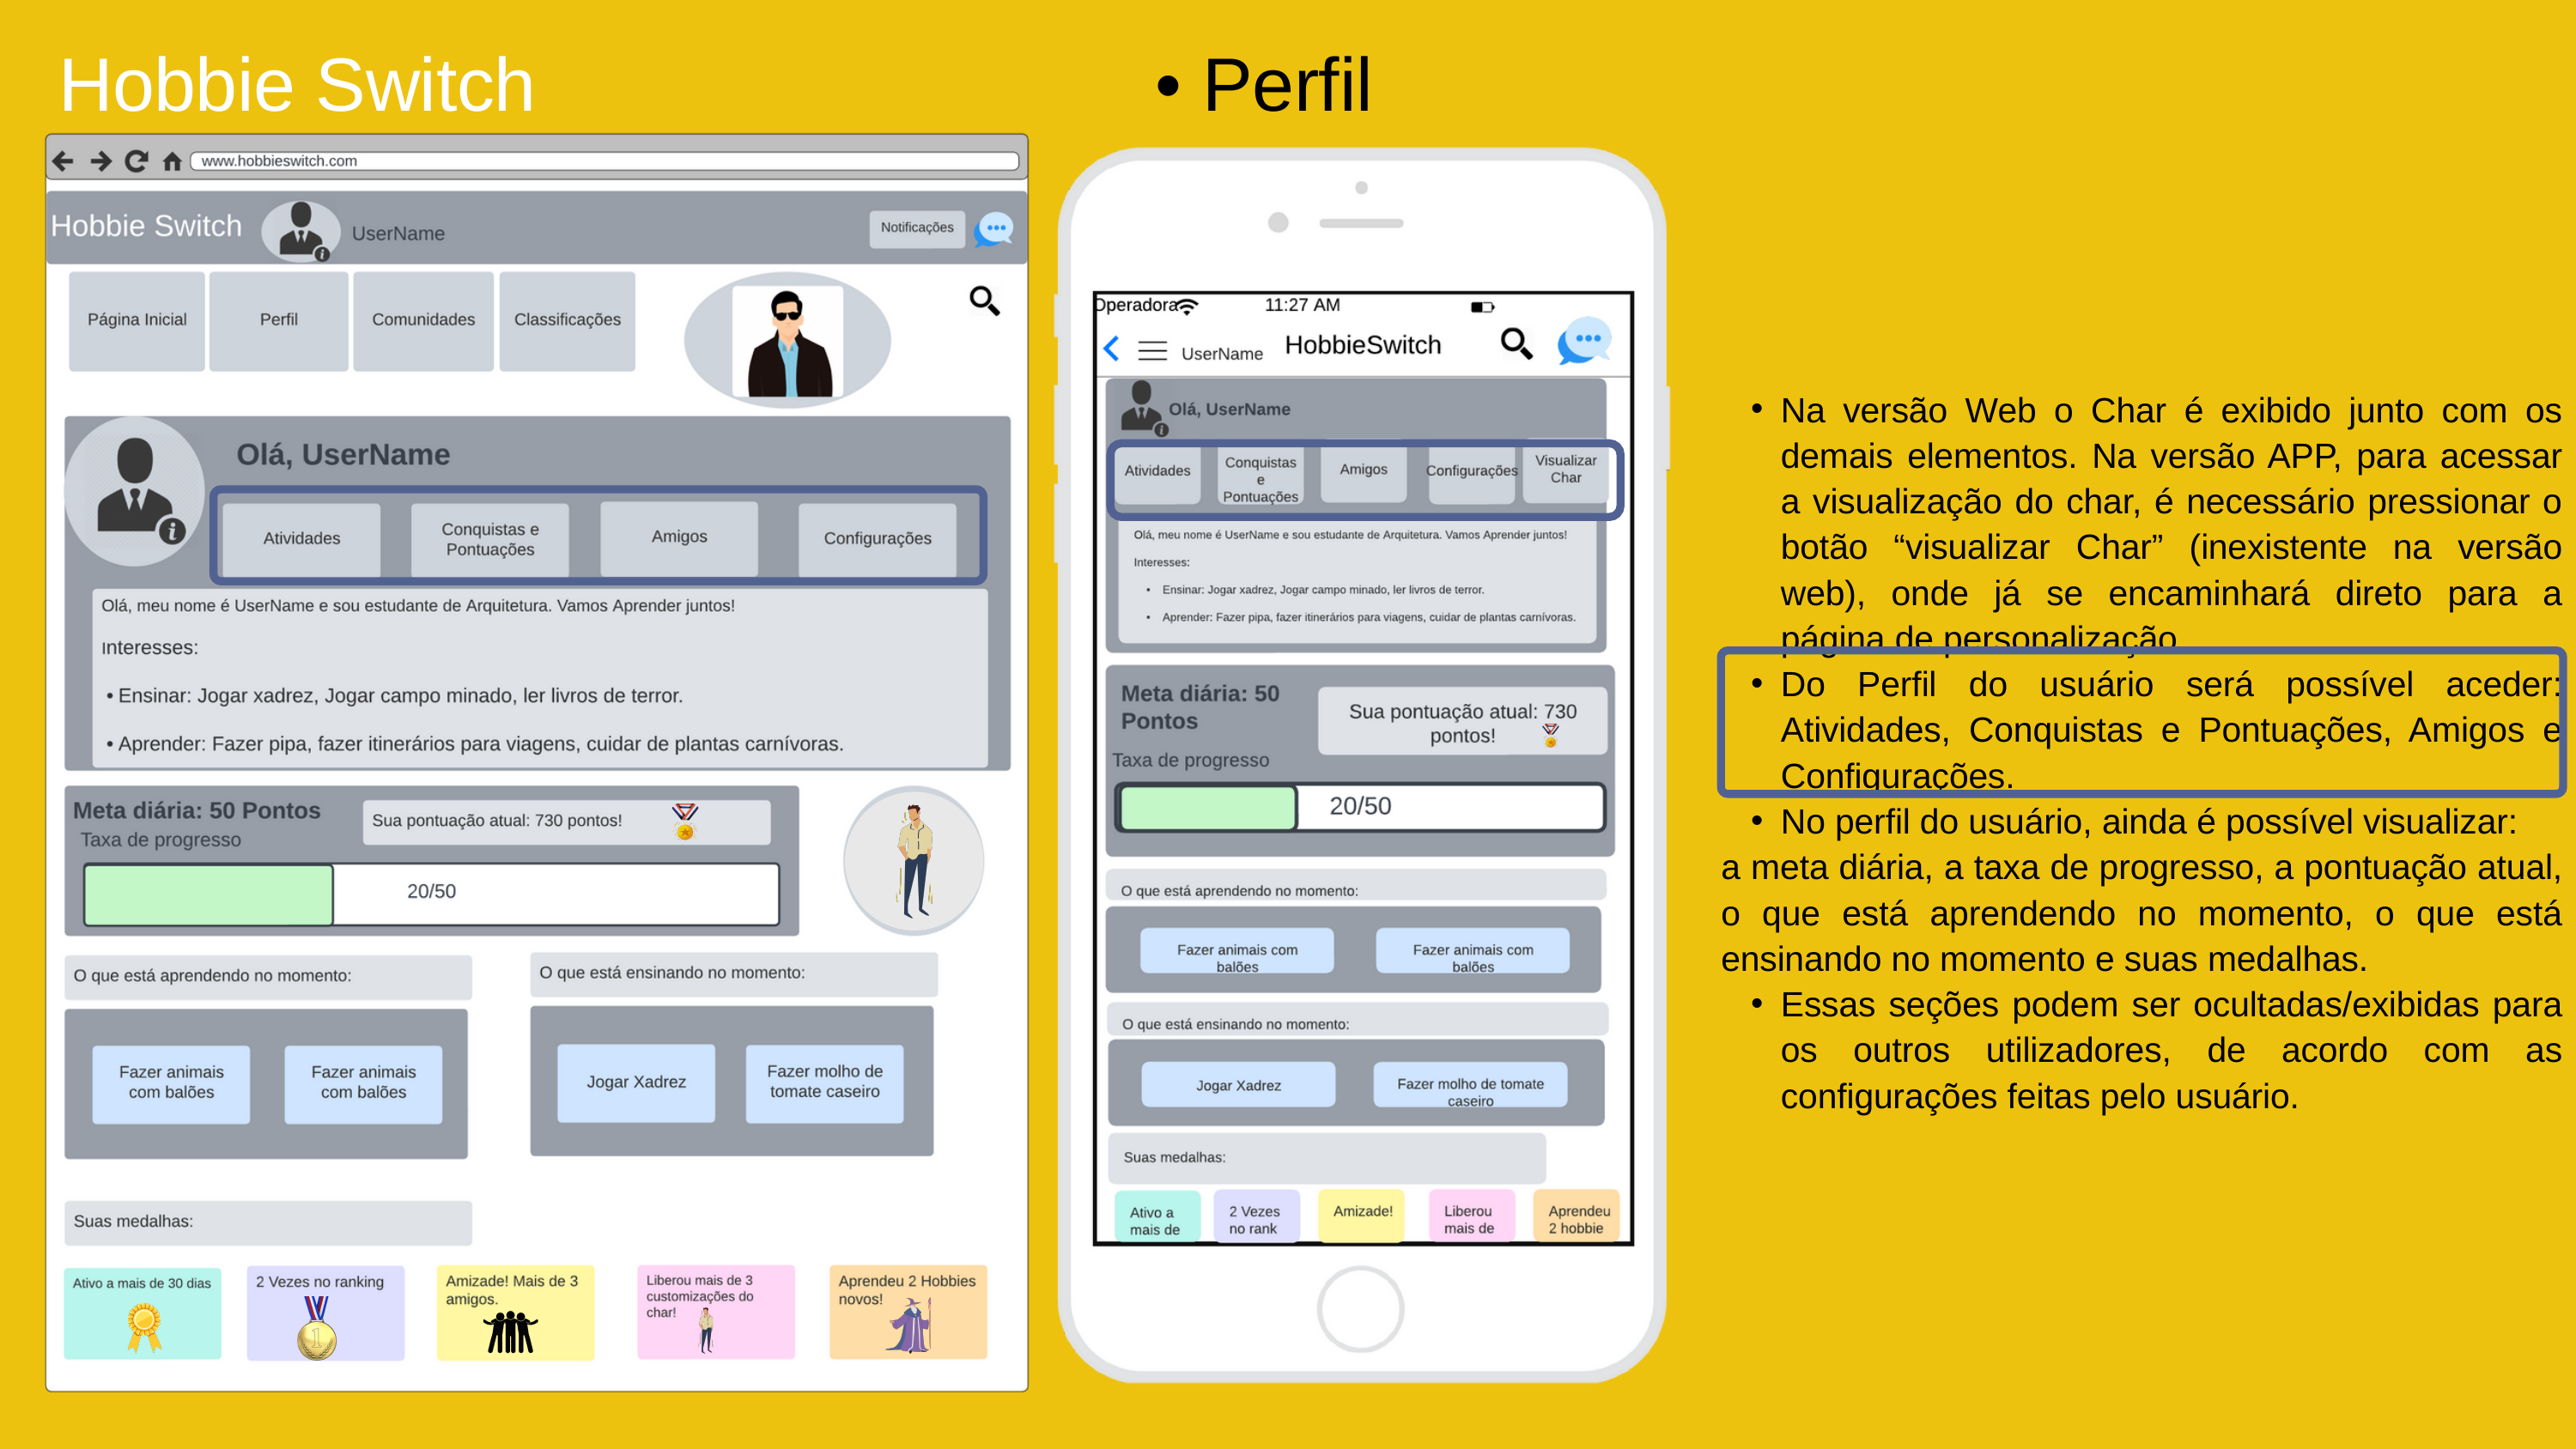

Hobbie Switch
• Perfil

Na versão Web o Char é exibido junto com os demais elementos. Na versão APP, para acessar a visualização do char, é necessário pressionar o botão “visualizar Char” (inexistente na versão web), onde já se encaminhará direto para a página de personalização.
Do Perfil do usuário será possível aceder: Atividades, Conquistas e Pontuações, Amigos e Configurações.
No perfil do usuário, ainda é possível visualizar:
a meta diária, a taxa de progresso, a pontuação atual, o que está aprendendo no momento, o que está ensinando no momento e suas medalhas.
Essas seções podem ser ocultadas/exibidas para os outros utilizadores, de acordo com as configurações feitas pelo usuário.